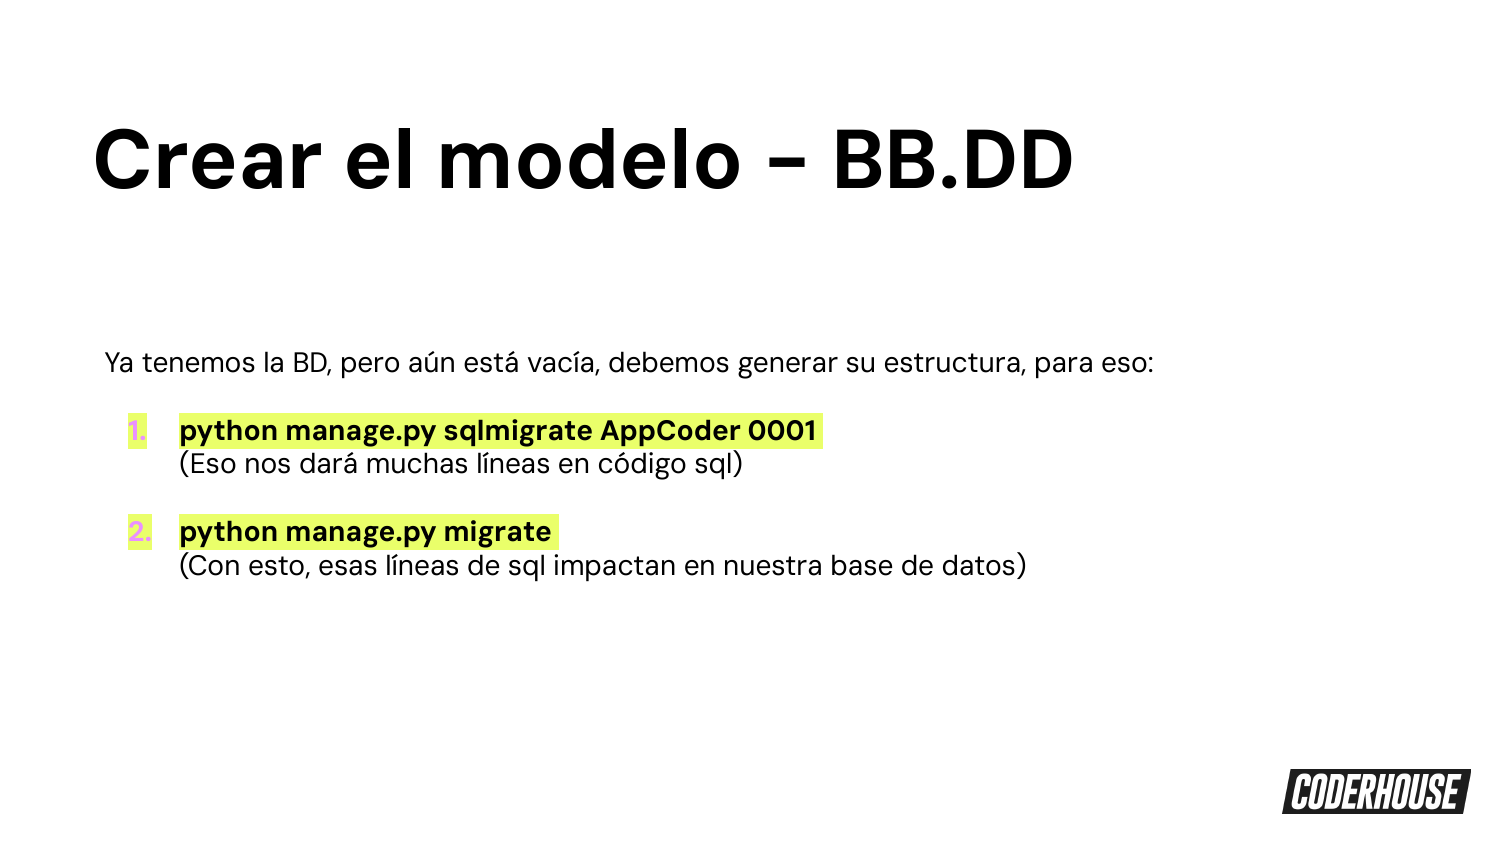

Crear el modelo - BB.DD
Ya tenemos la BD, pero aún está vacía, debemos generar su estructura, para eso:

python manage.py sqlmigrate AppCoder 0001
(Eso nos dará muchas líneas en código sql)

python manage.py migrate
(Con esto, esas líneas de sql impactan en nuestra base de datos)